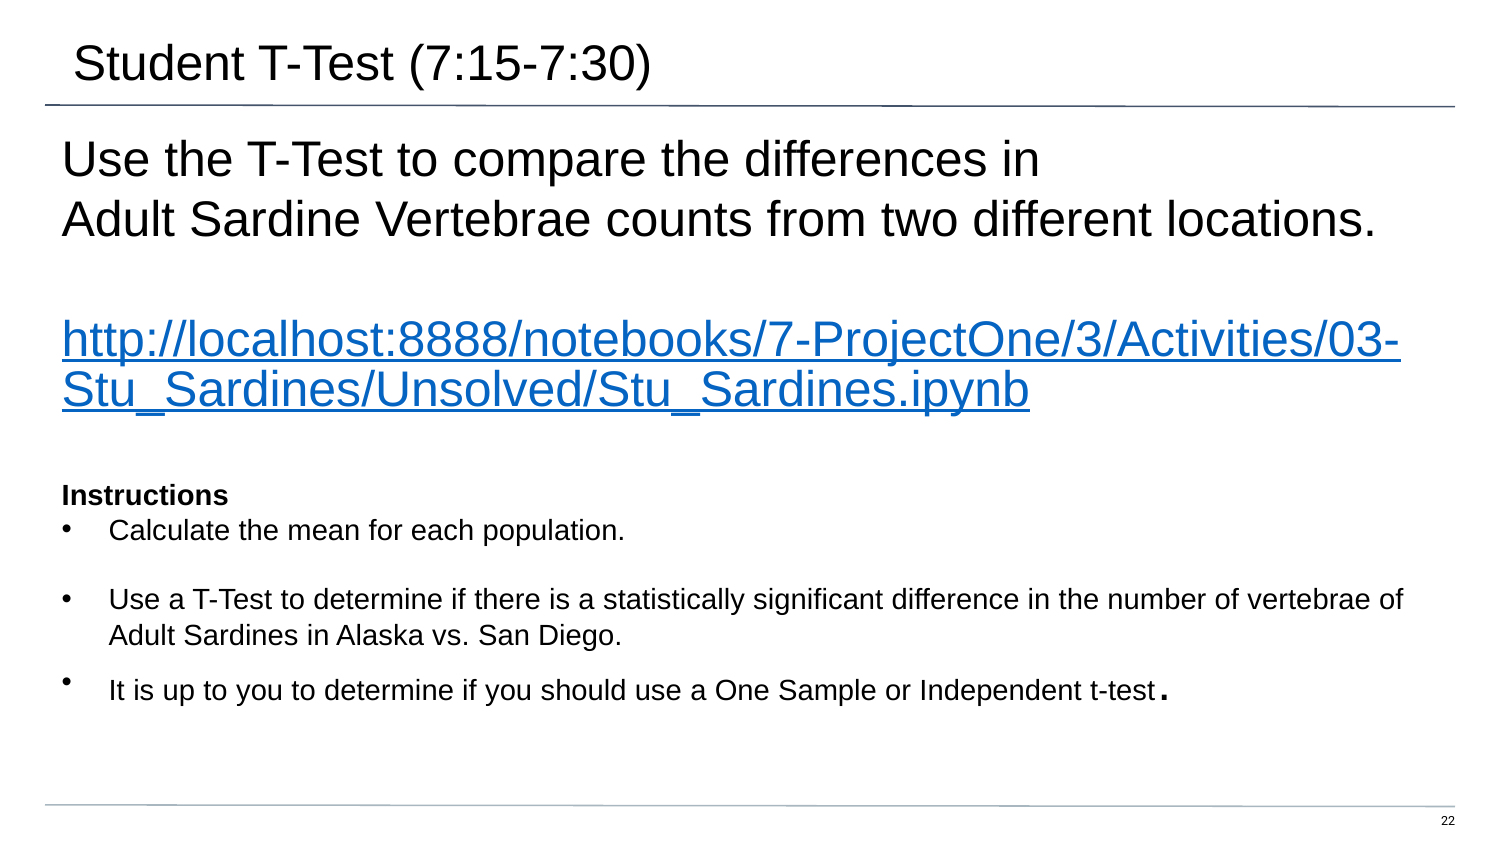

# Student T-Test (7:15-7:30)
Use the T-Test to compare the differences in
Adult Sardine Vertebrae counts from two different locations.
http://localhost:8888/notebooks/7-ProjectOne/3/Activities/03-Stu_Sardines/Unsolved/Stu_Sardines.ipynb

Instructions
Calculate the mean for each population.
Use a T-Test to determine if there is a statistically significant difference in the number of vertebrae of Adult Sardines in Alaska vs. San Diego.
It is up to you to determine if you should use a One Sample or Independent t-test.